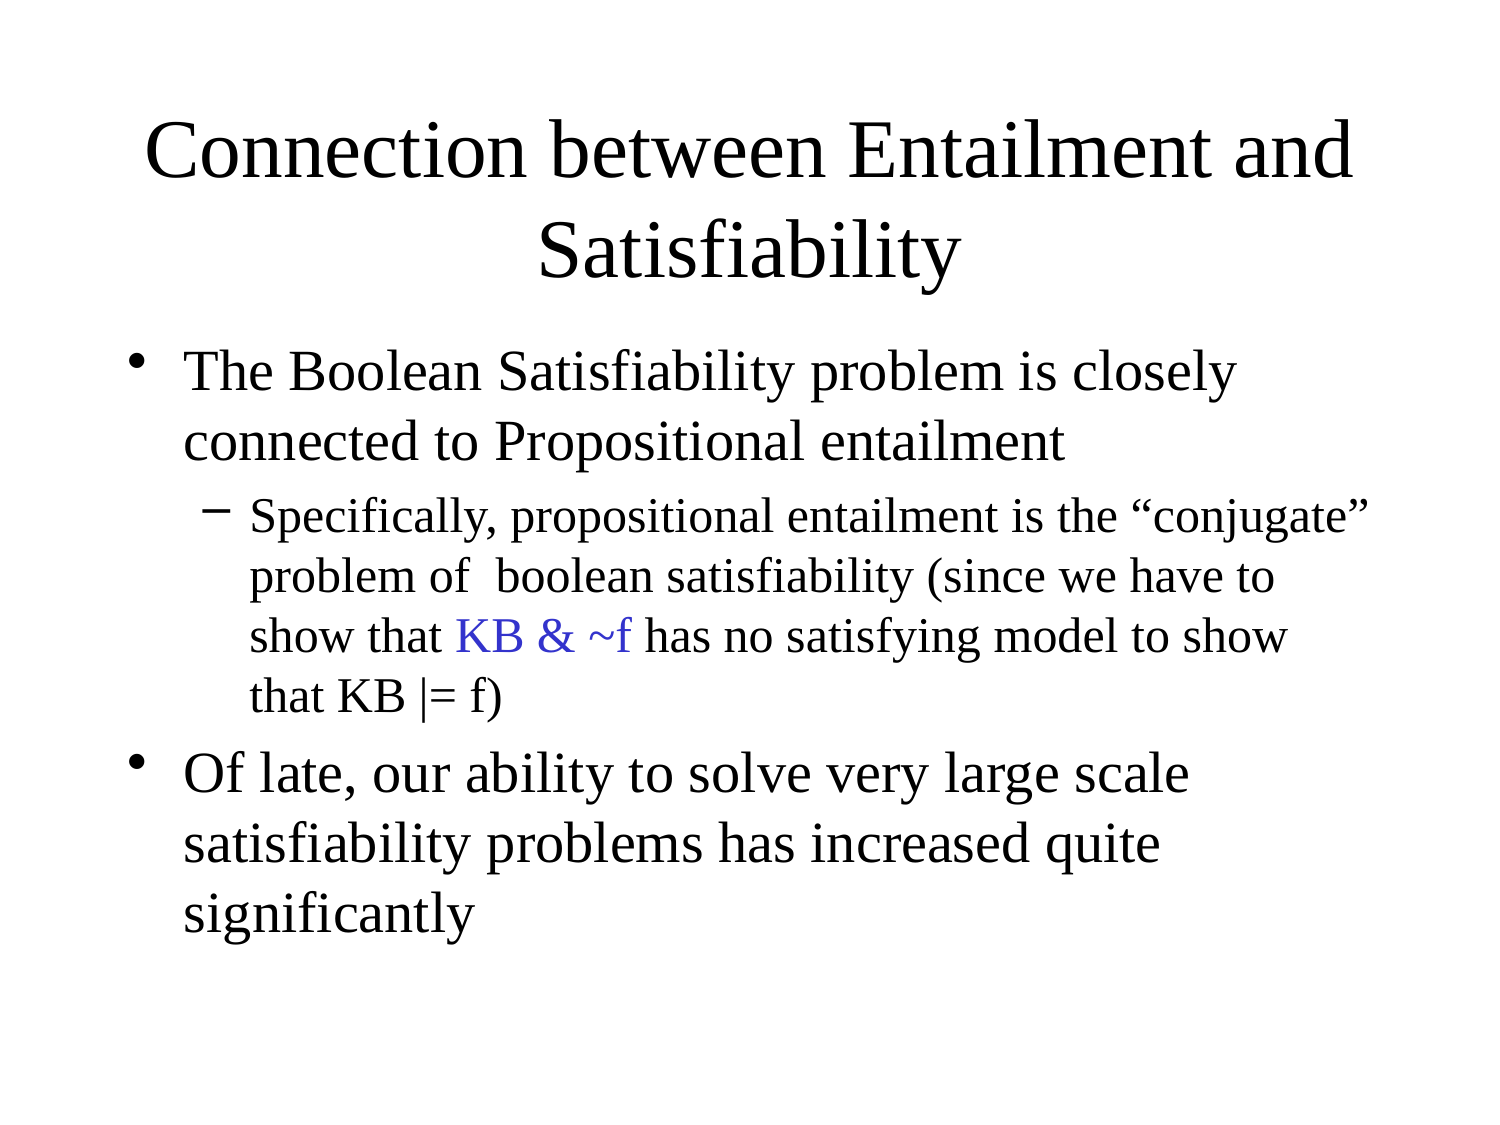

# Connection between Entailment and Satisfiability
The Boolean Satisfiability problem is closely connected to Propositional entailment
Specifically, propositional entailment is the “conjugate” problem of  boolean satisfiability (since we have to show that KB & ~f has no satisfying model to show that KB |= f)
Of late, our ability to solve very large scale satisfiability problems has increased quite significantly